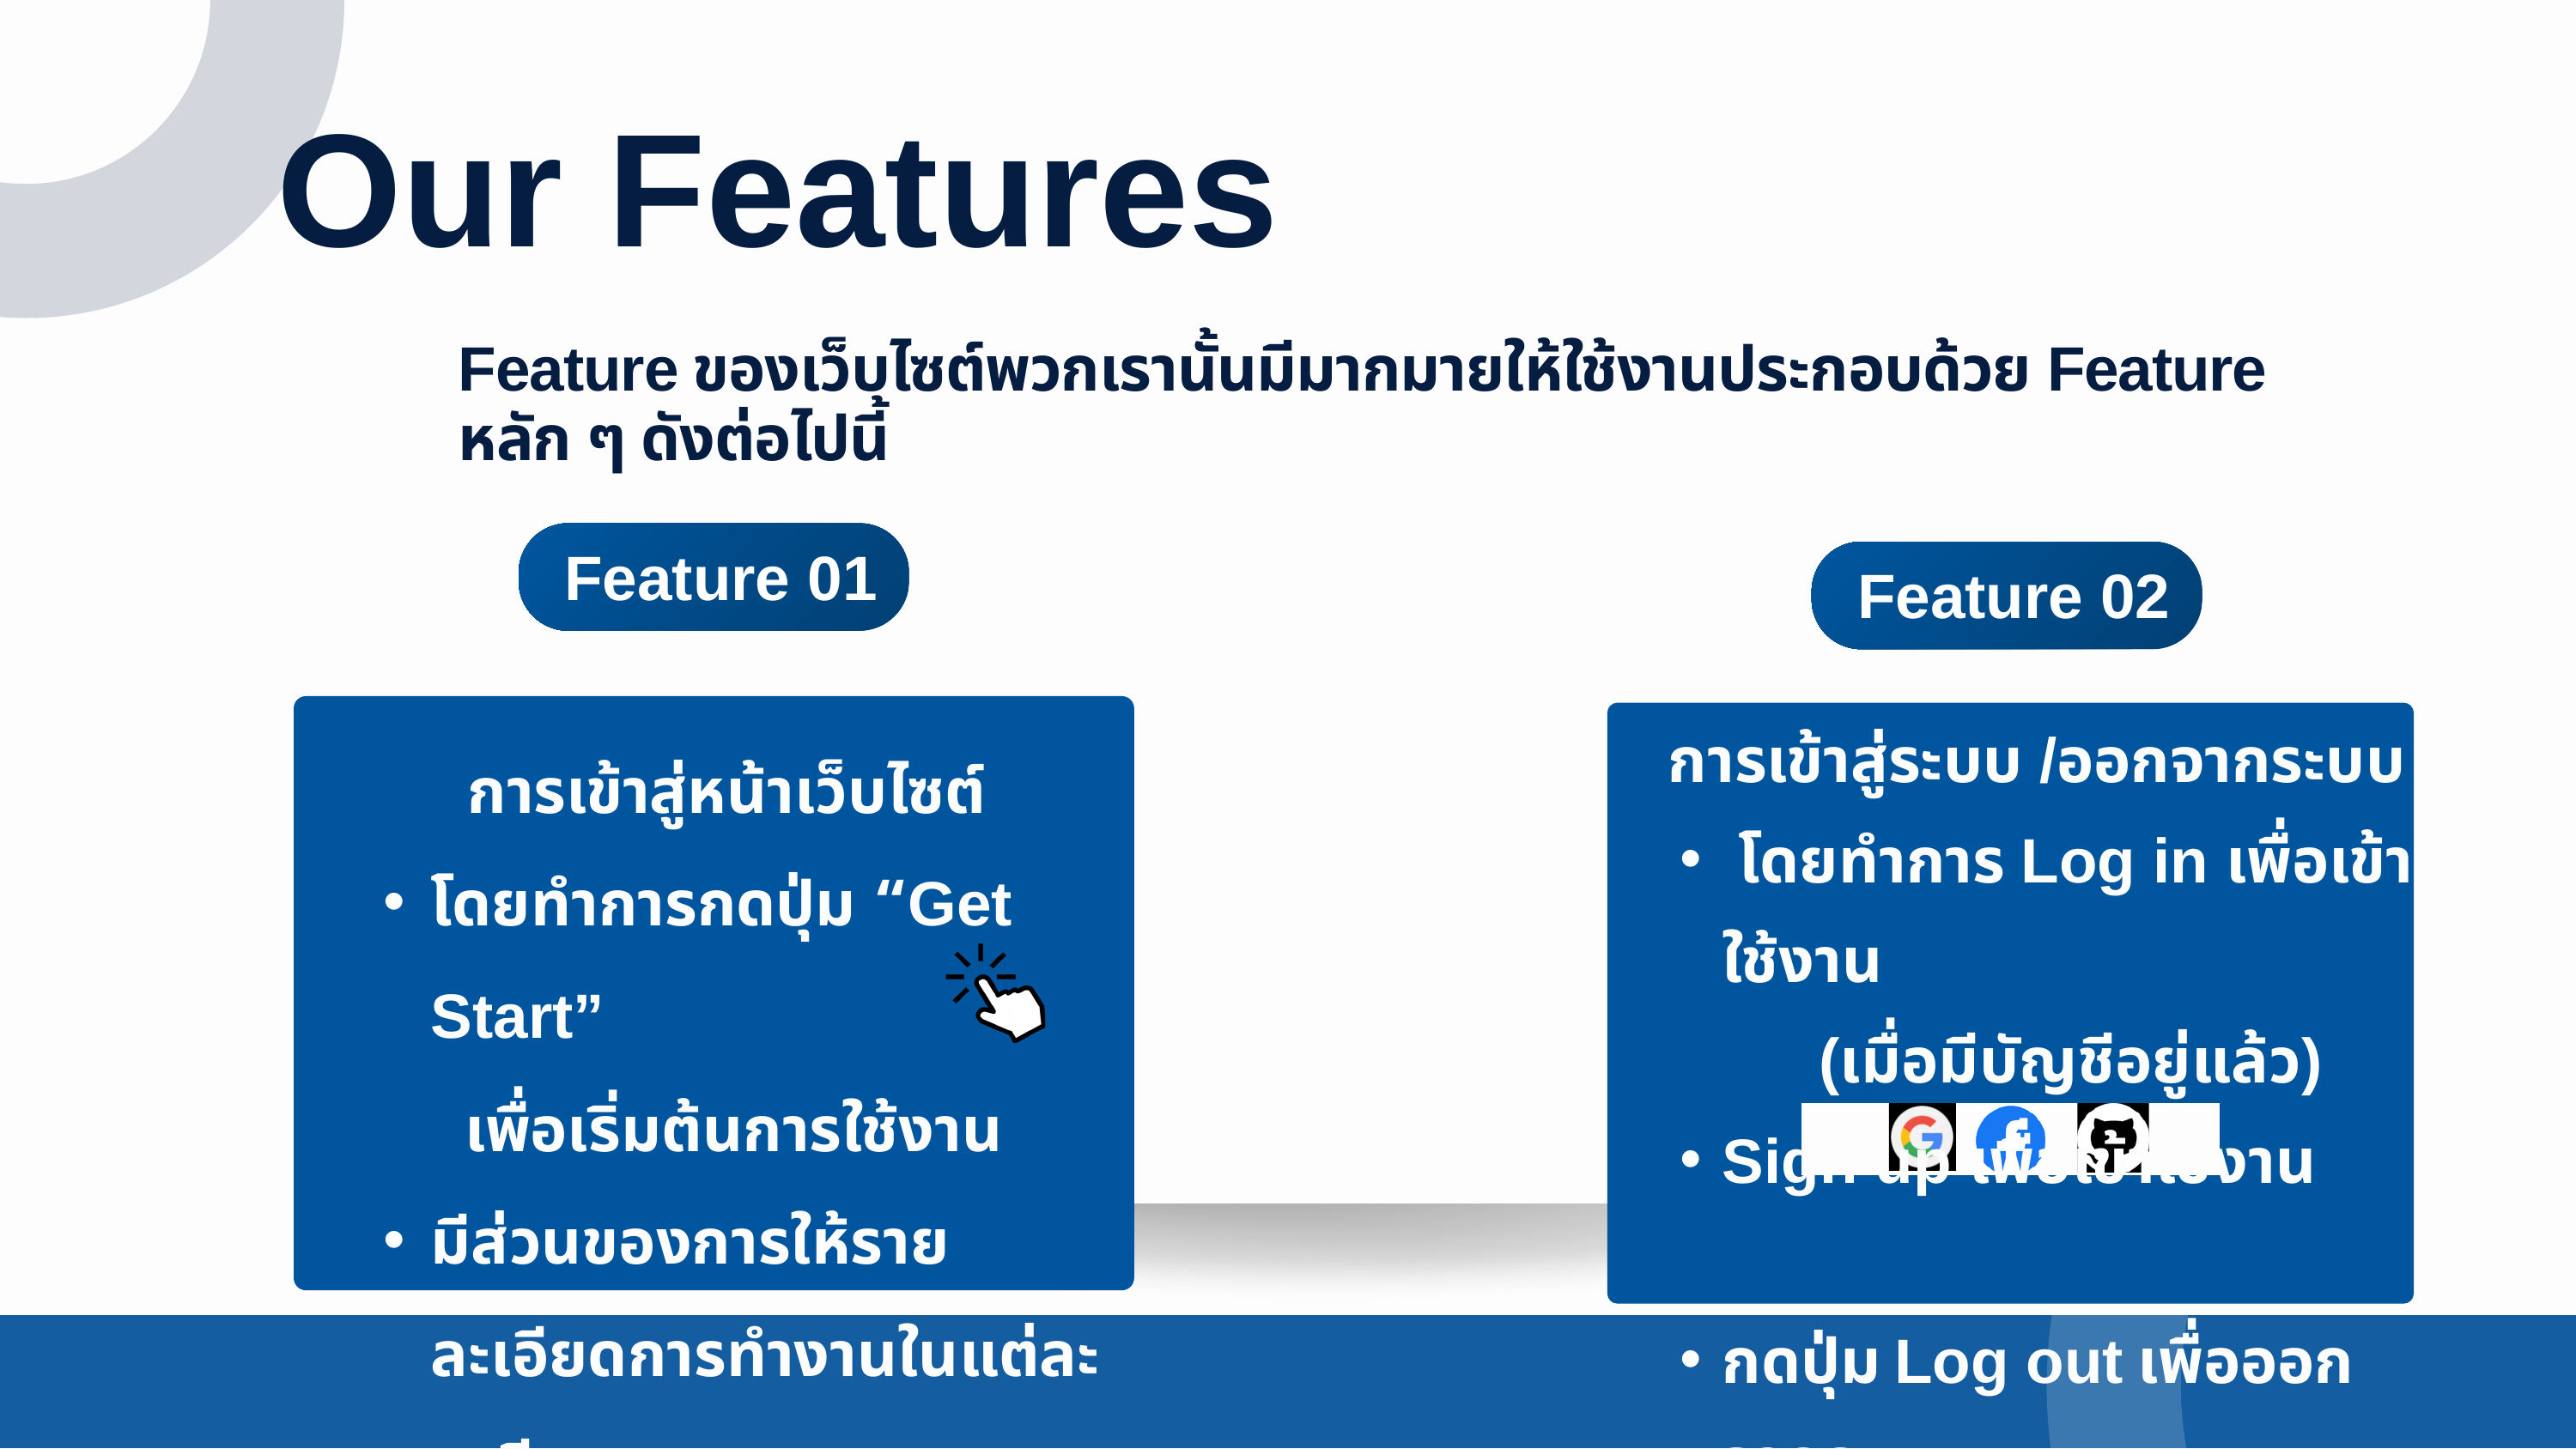

Our Features
Feature ของเว็บไซต์พวกเรานั้นมีมากมายให้ใช้งานประกอบด้วย Feature หลัก ๆ ดังต่อไปนี้

Feature 01

Feature 02

การเข้าสู่หน้าเว็บไซต์
โดยทำการกดปุ่ม “Get Start”
     เพื่อเริ่มต้นการใช้งาน
มีส่วนของการให้รายละเอียดการทำงานในแต่ละอาชีพ

การเข้าสู่ระบบ /ออกจากระบบ
 โดยทำการ Log in เพื่อเข้าใช้งาน
        (เมื่อมีบัญชีอยู่แล้ว)
Sign up เพื่อเข้าใช้งาน

กดปุ่ม Log out เพื่อออกจากระบบ